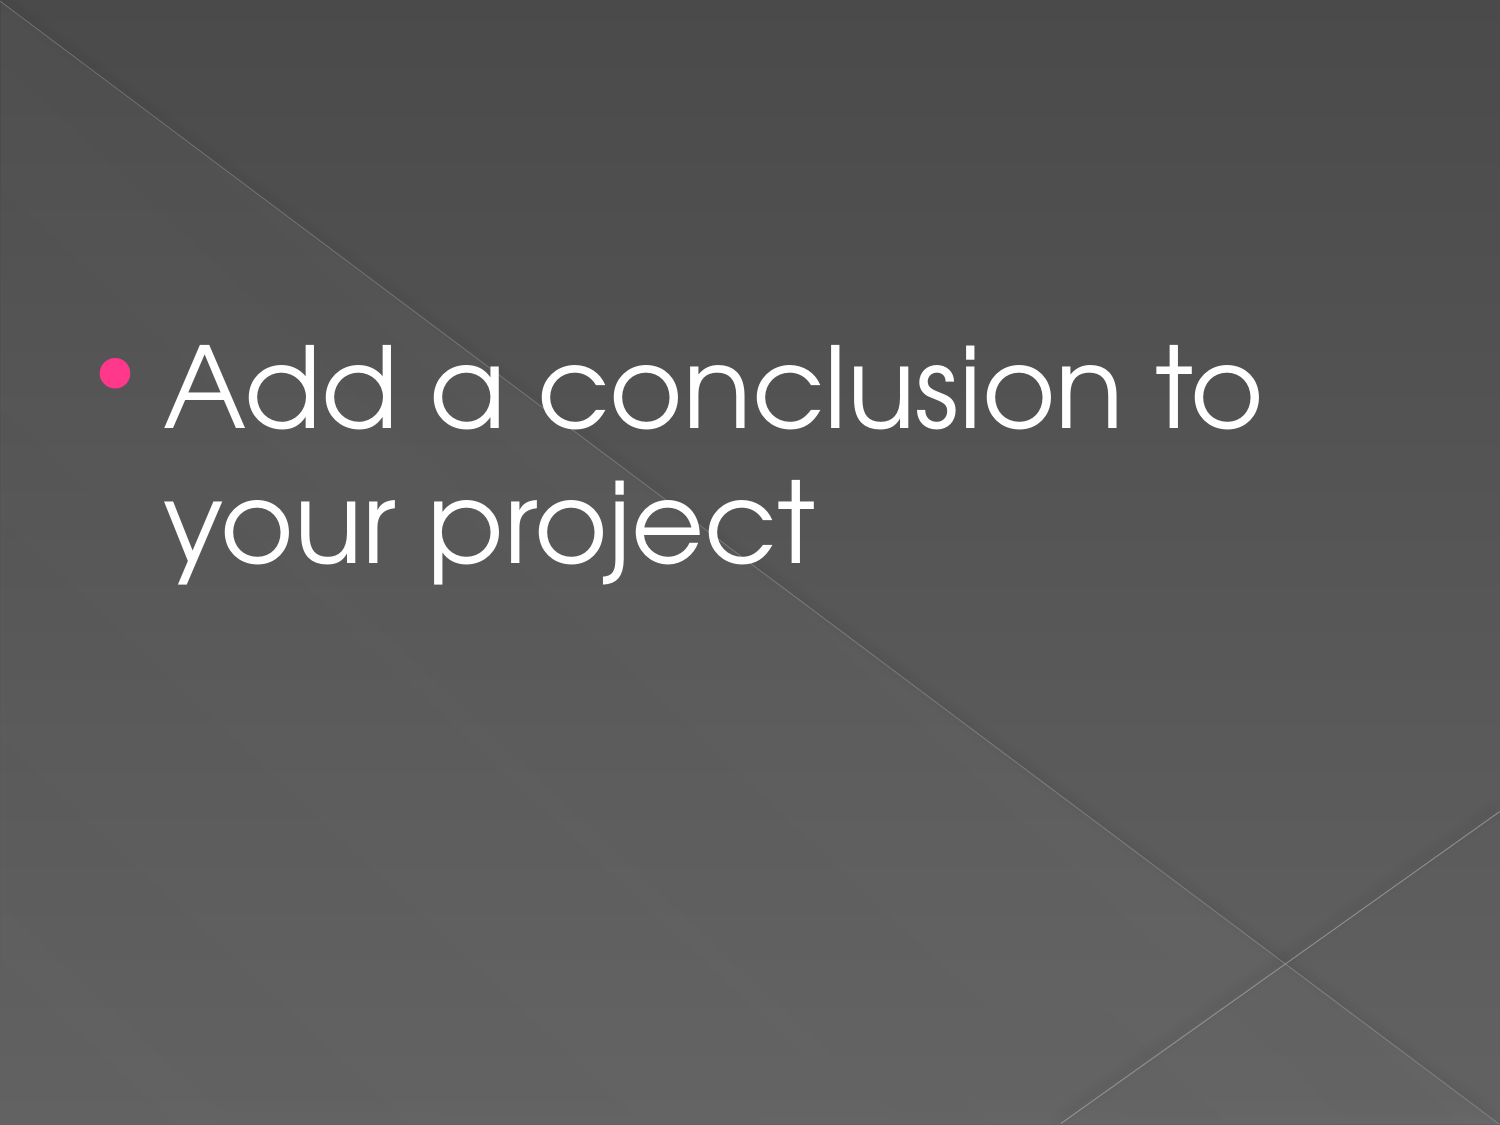

#
Add a conclusion to your project